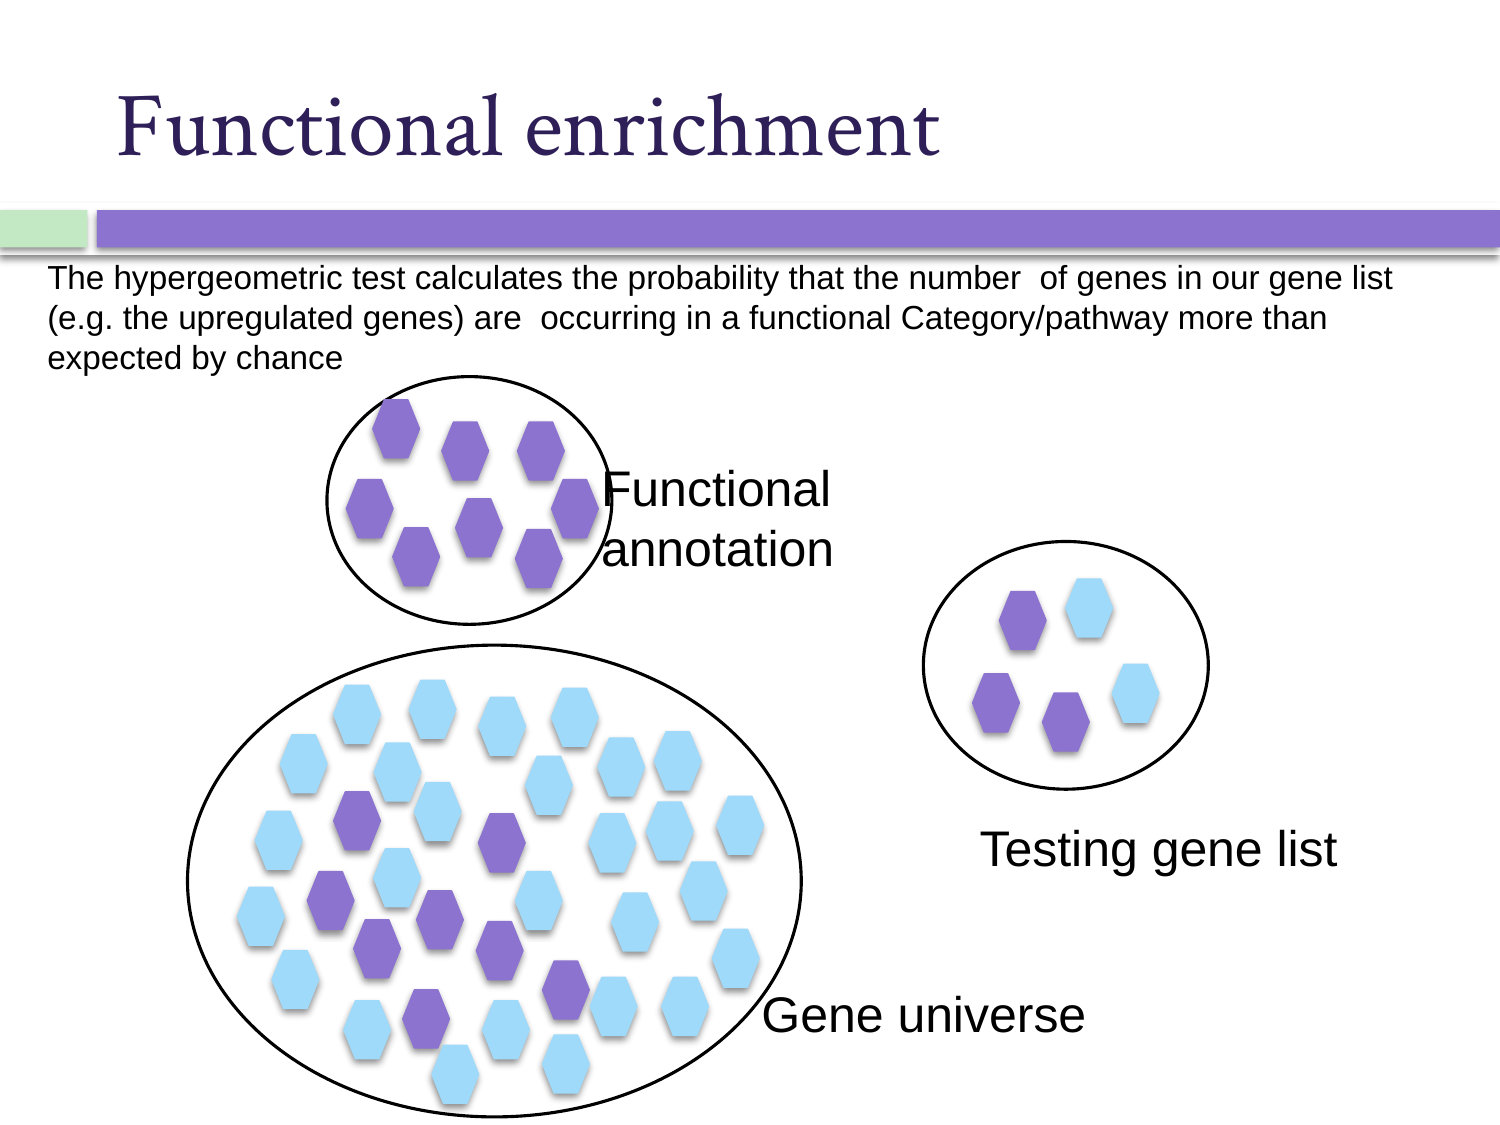

# Functional enrichment
The hypergeometric test calculates the probability that the number  of genes in our gene list (e.g. the upregulated genes) are  occurring in a functional Category/pathway more than expected by chance

Functional
annotation

Testing gene list

Gene universe